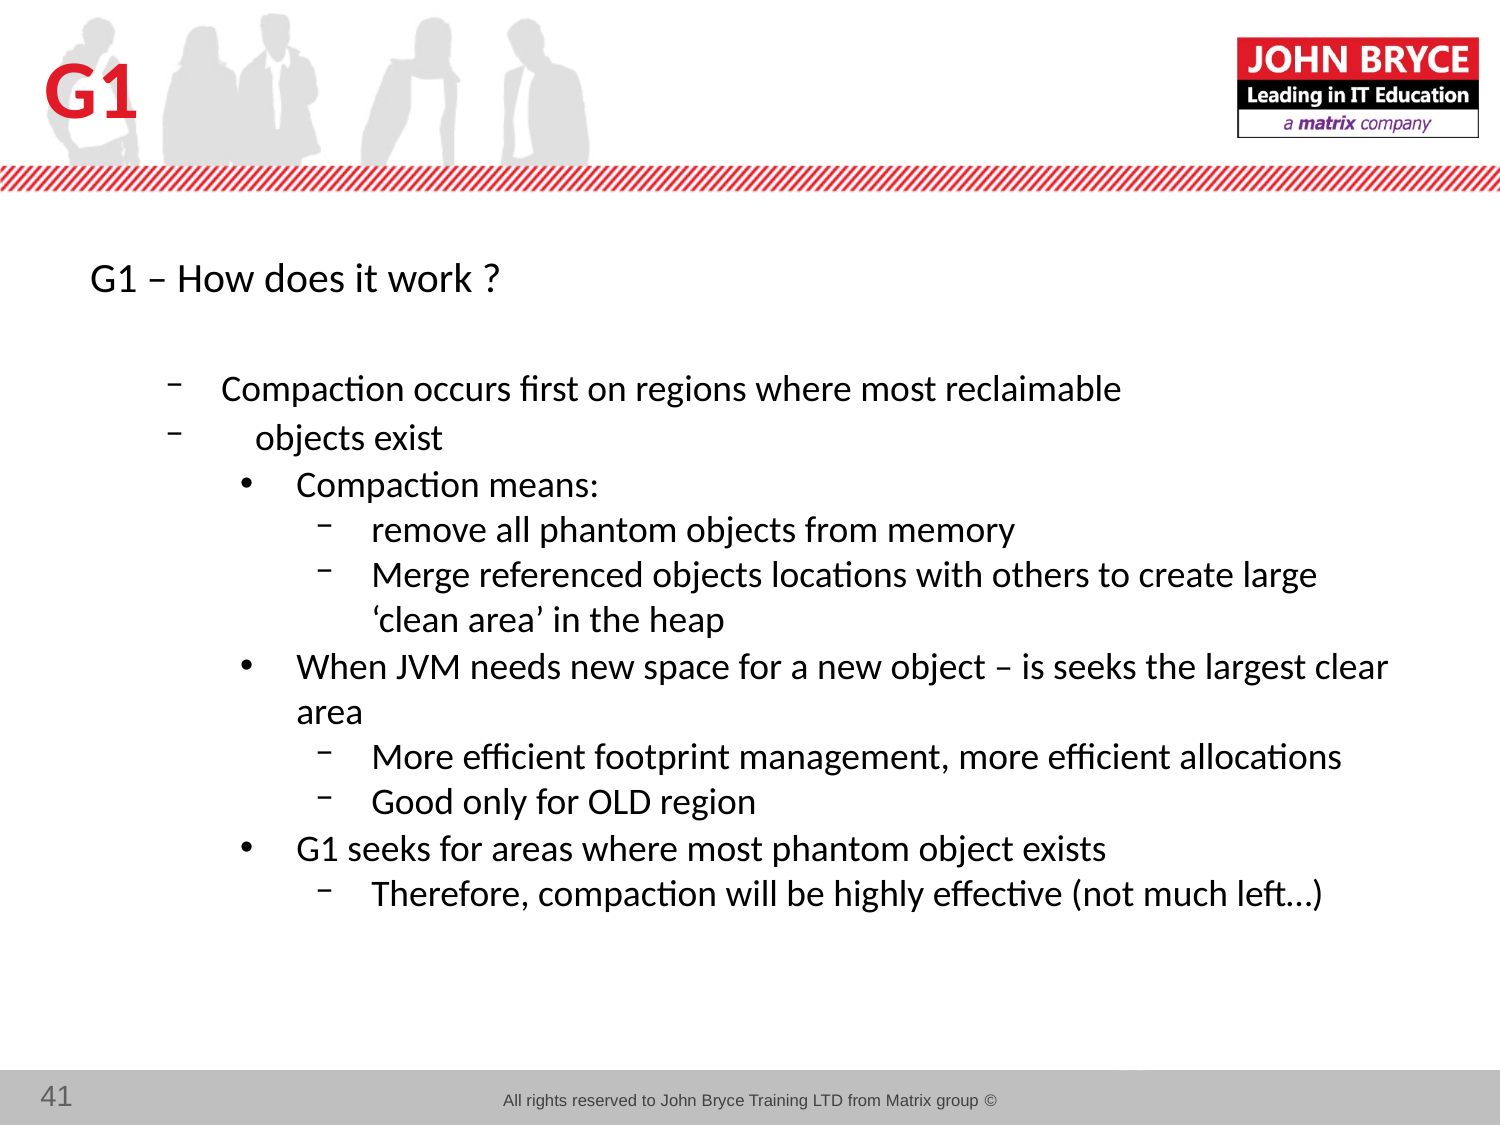

# G1
G1 – How does it work ?

Compaction occurs first on regions where most reclaimable
    objects exist
Compaction means:
remove all phantom objects from memory
Merge referenced objects locations with others to create large ‘clean area’ in the heap
When JVM needs new space for a new object – is seeks the largest clear area
More efficient footprint management, more efficient allocations
Good only for OLD region
G1 seeks for areas where most phantom object exists
Therefore, compaction will be highly effective (not much left…)